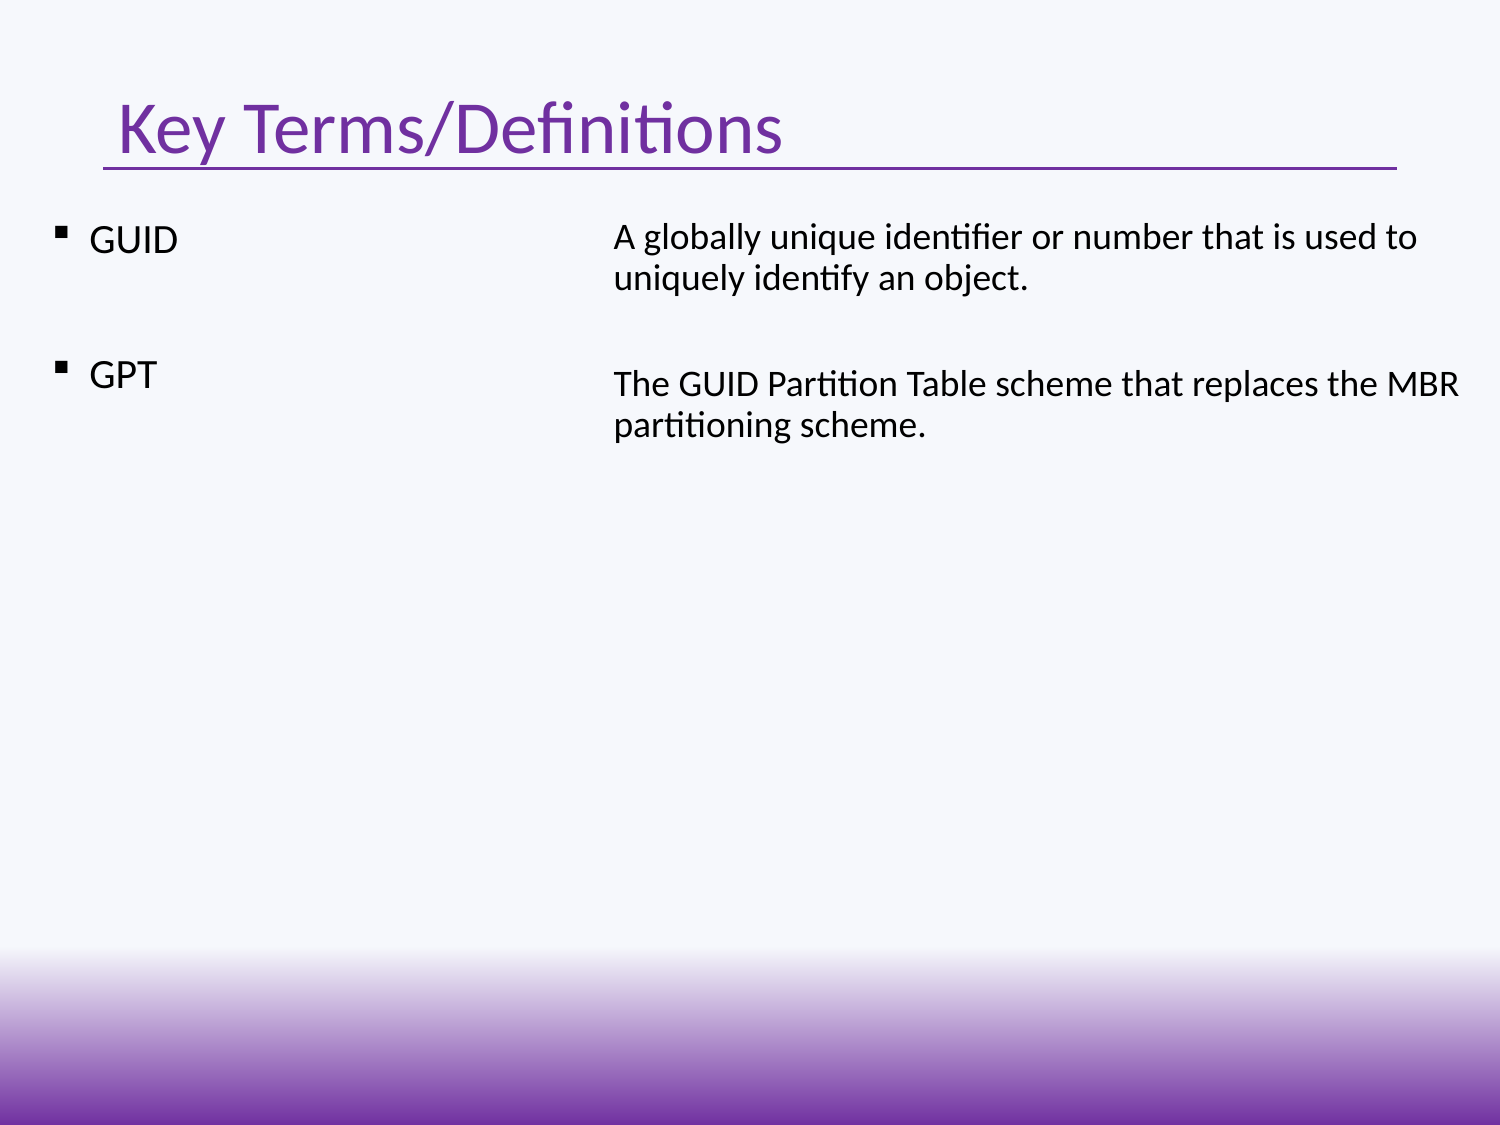

# Key Terms/Definitions
A globally unique identifier or number that is used to uniquely identify an object.
GUID

GPT
The GUID Partition Table scheme that replaces the MBR partitioning scheme.